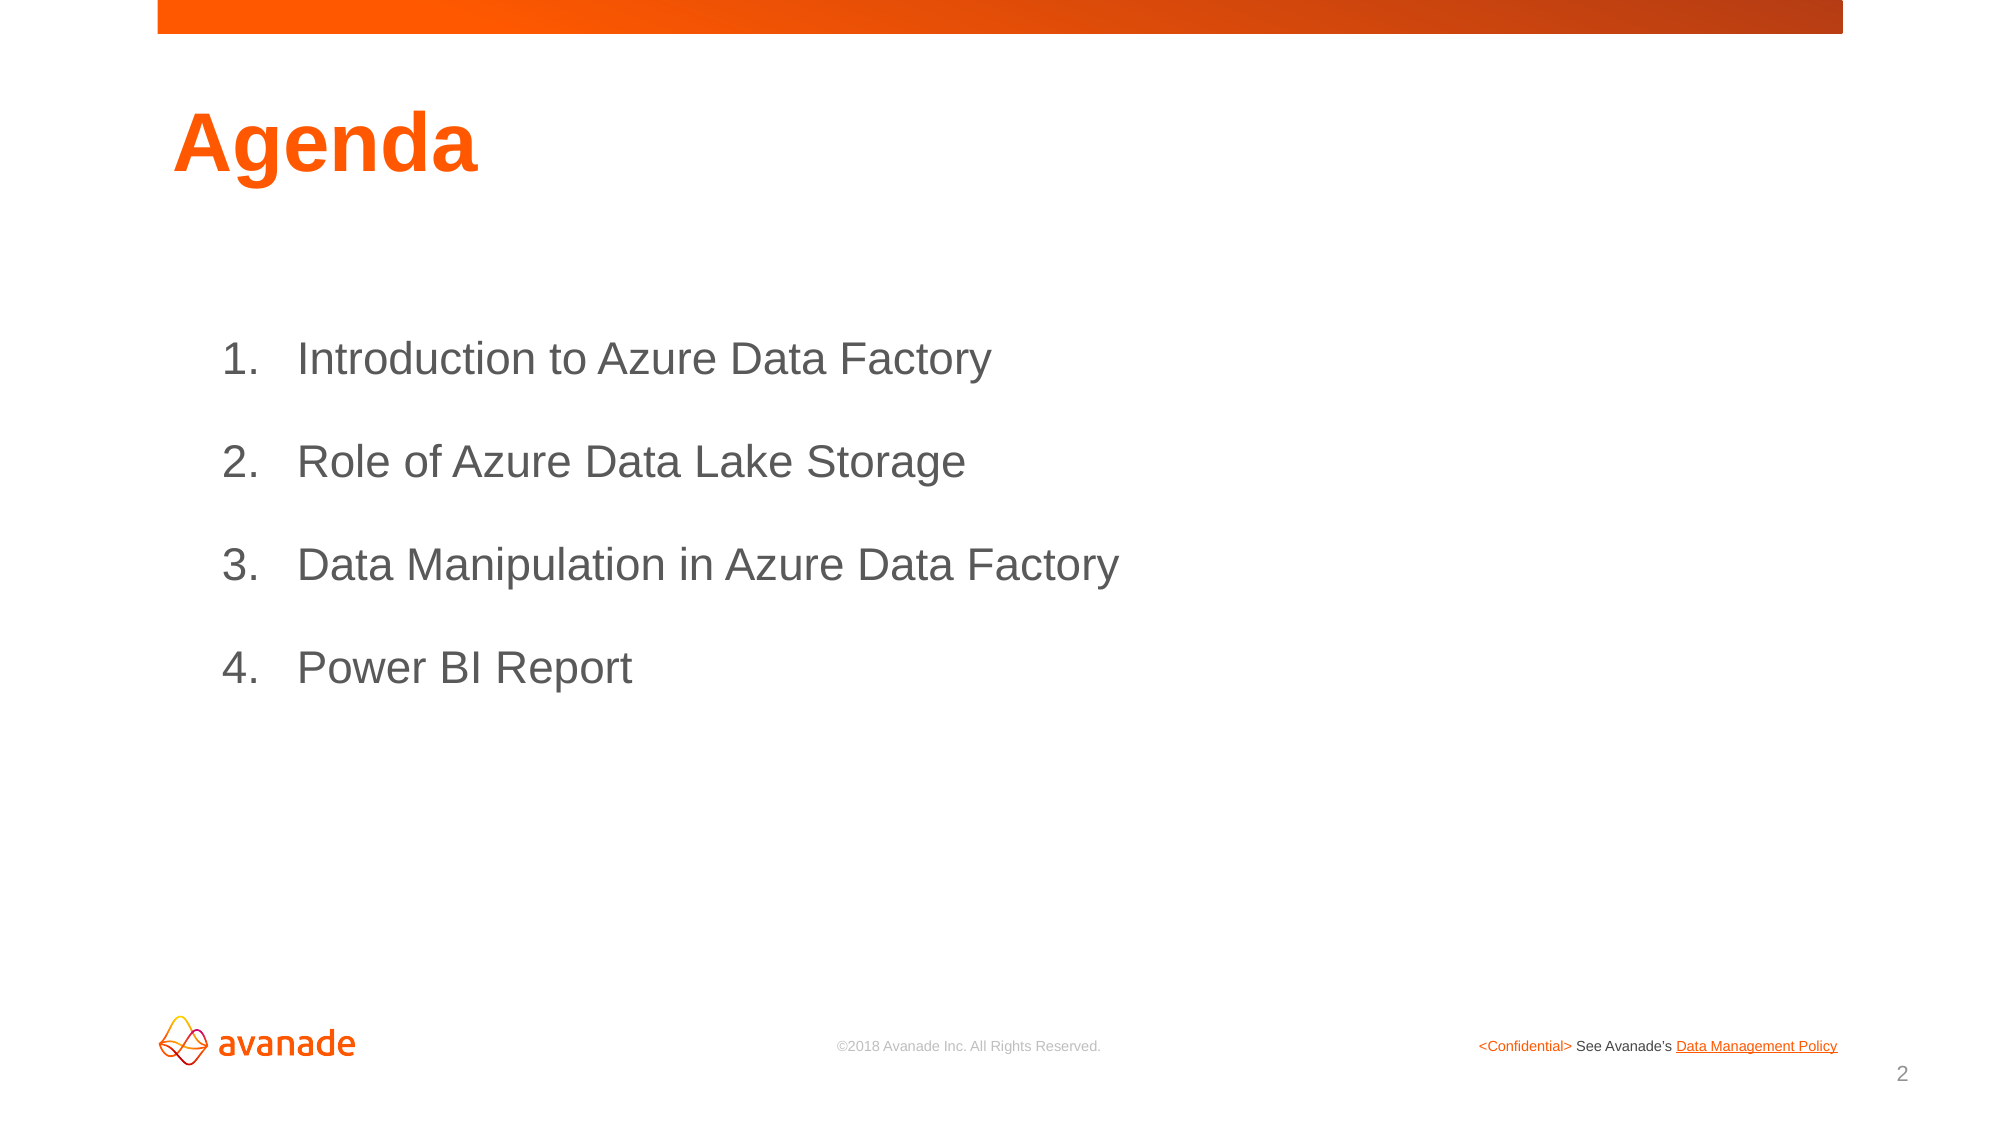

# Agenda

Introduction to Azure Data Factory
Role of Azure Data Lake Storage
Data Manipulation in Azure Data Factory
Power BI Report

2